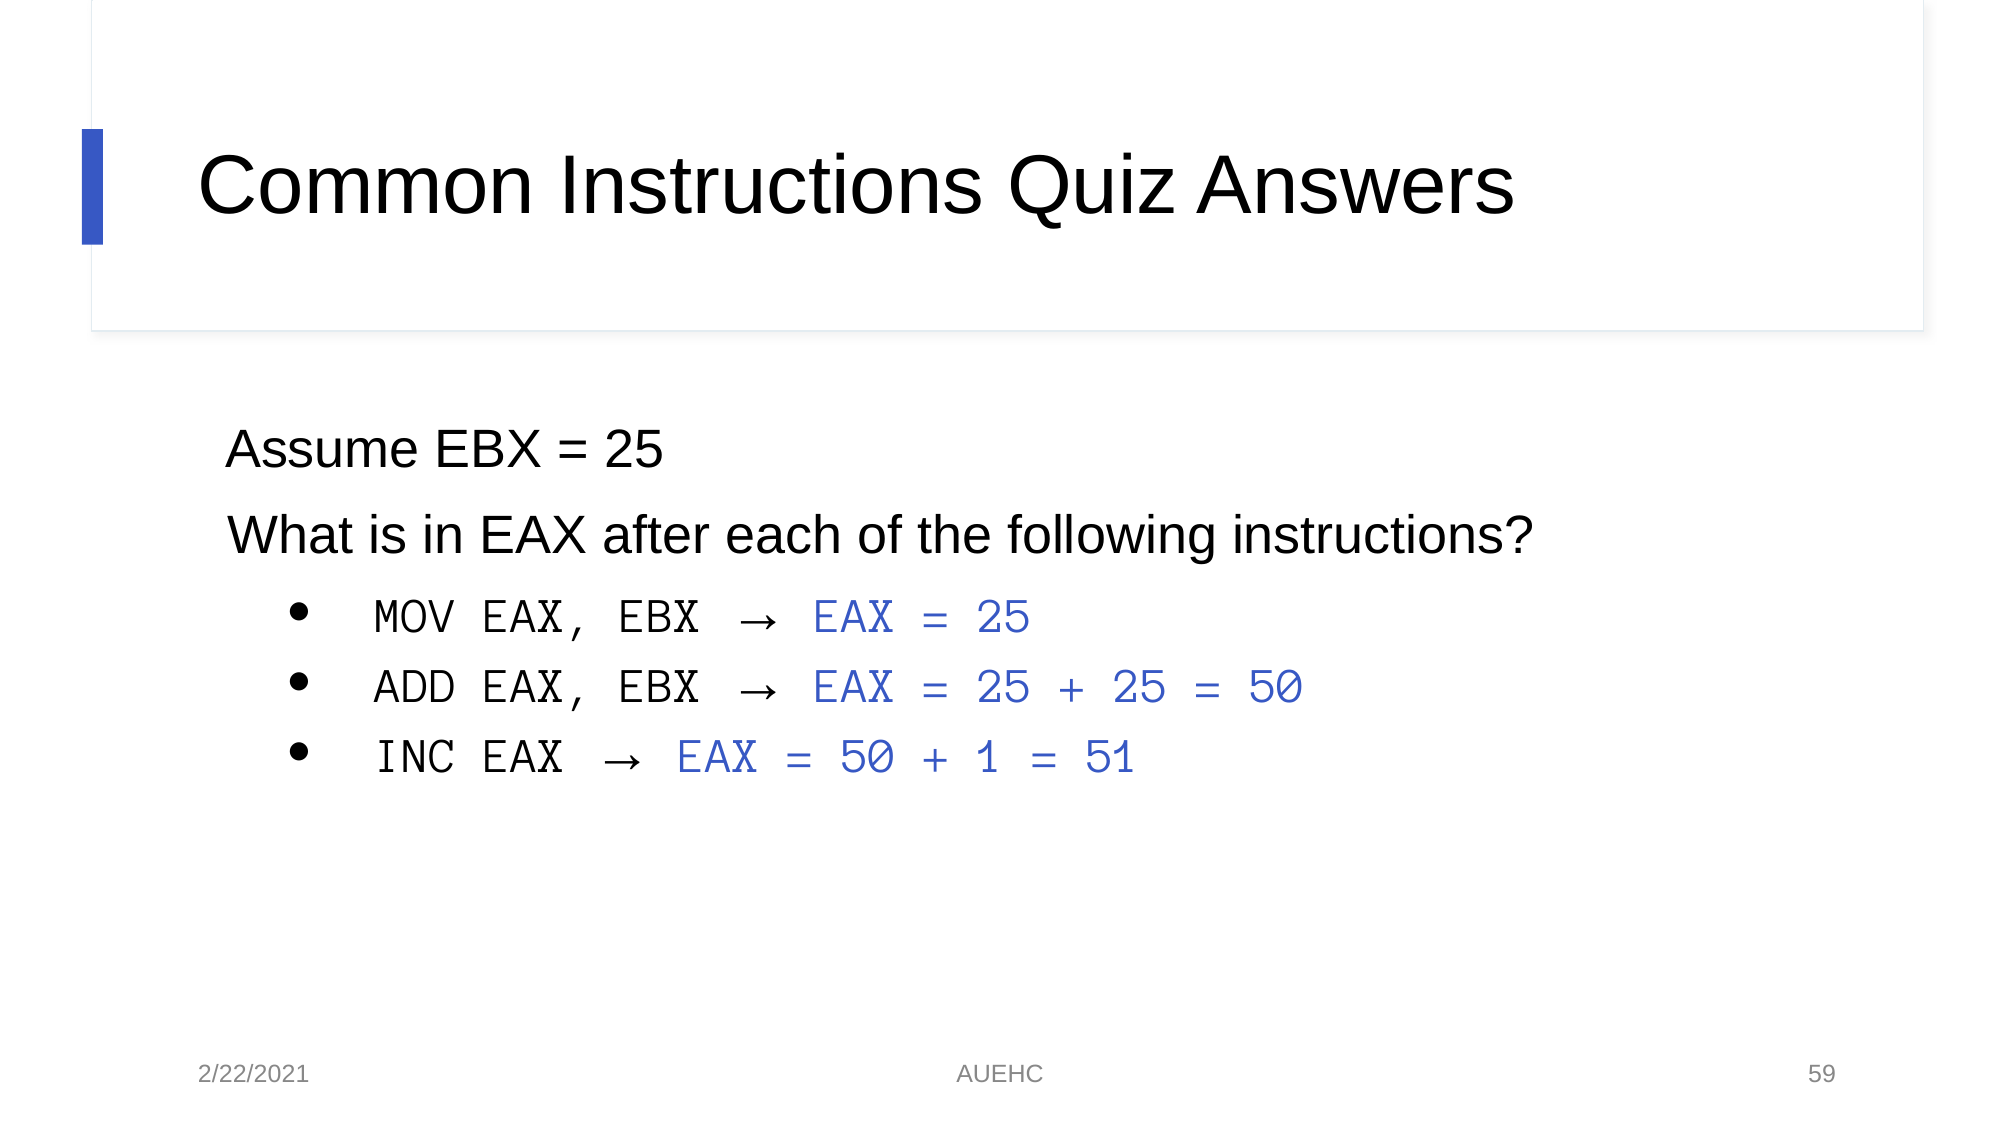

# Common Instructions Quiz Answers
Assume EBX = 25
  What is in EAX after each of the following instructions?
 MOV EAX, EBX → EAX = 25
 ADD EAX, EBX → EAX = 25 + 25 = 50
 INC EAX → EAX = 50 + 1 = 51

2/22/2021
AUEHC
59